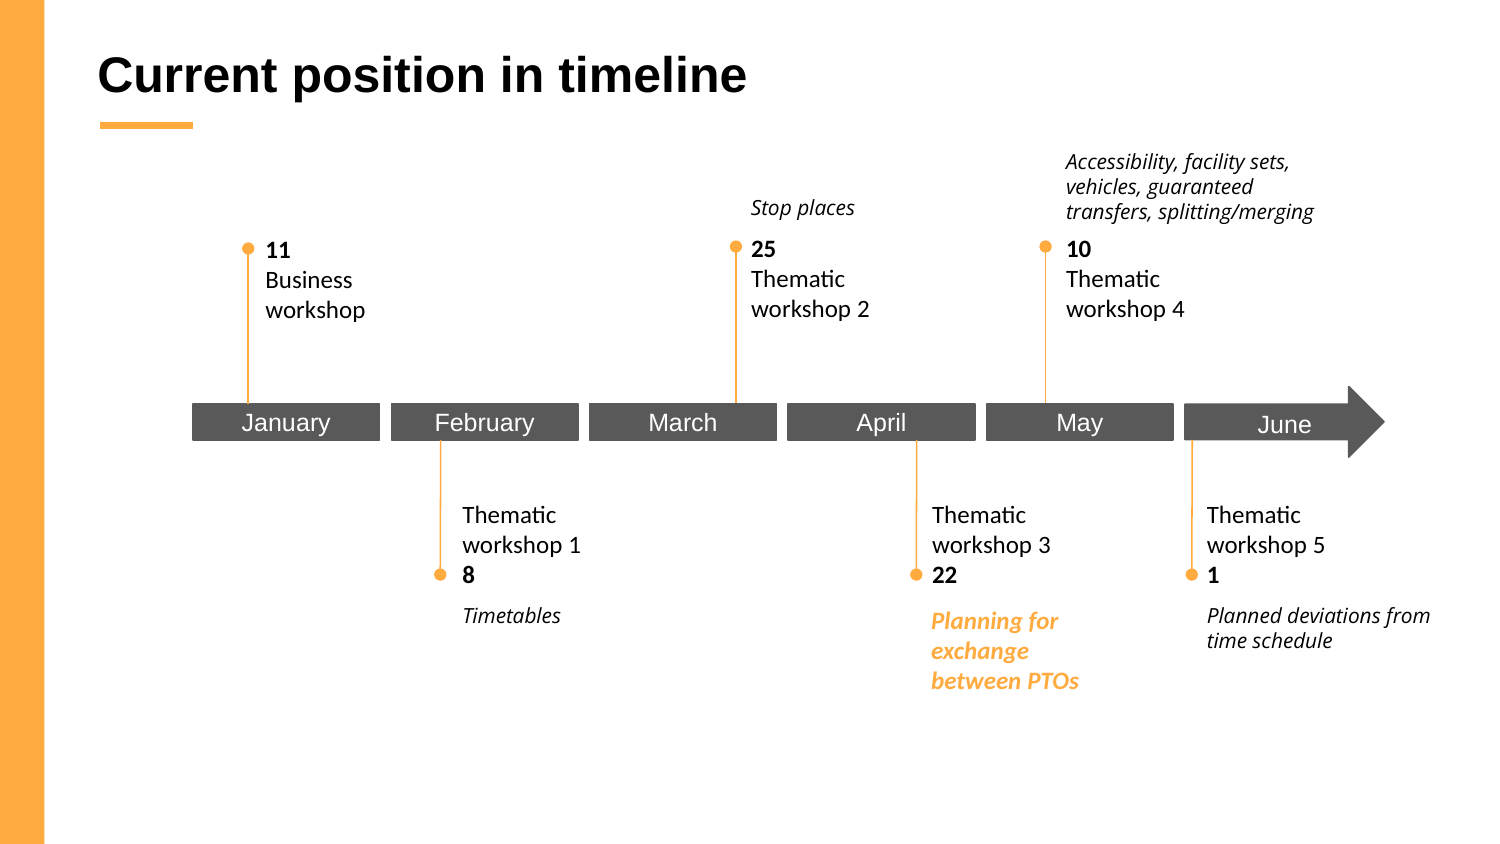

Current position in timeline
Accessibility, facility sets, vehicles, guaranteed transfers, splitting/merging
Stop places
25
Thematic
workshop 2

10
Thematic
workshop 4

11
Business
workshop
       June

January
February
March
April
May
Thematic
workshop 3
22
Thematic
workshop 5
1
Thematic
workshop 1
8
Planned deviations from
time schedule
Timetables
Planning for exchange between PTOs